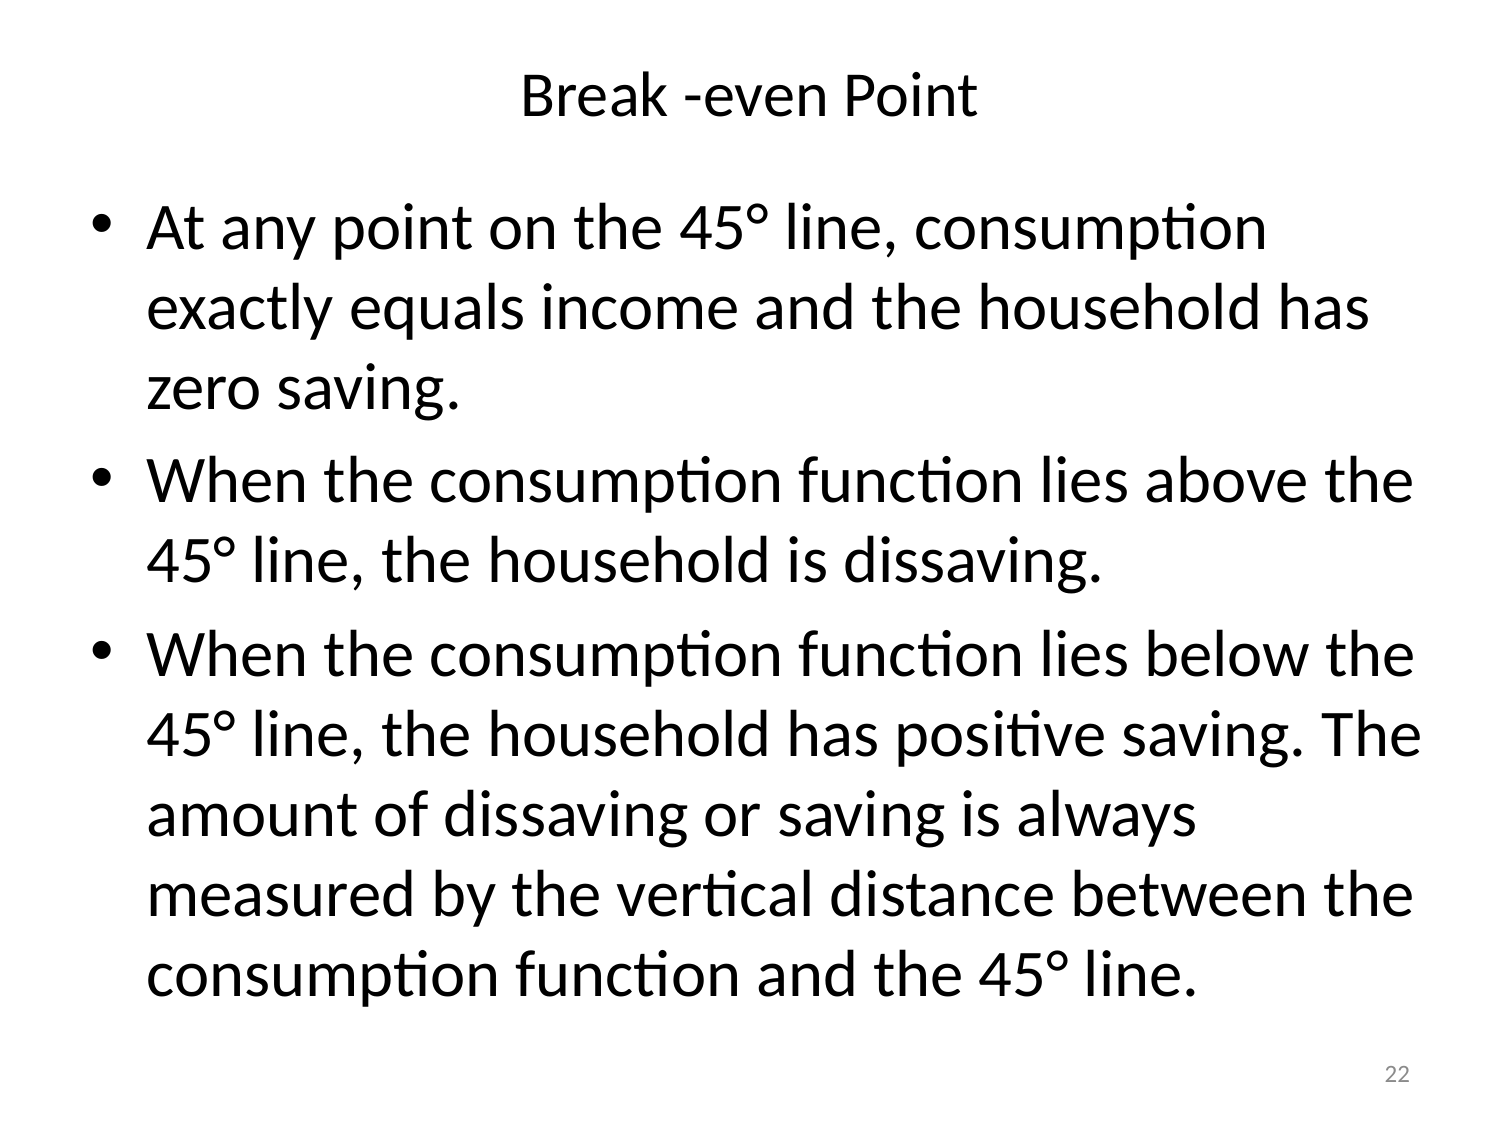

# Break -even Point
At any point on the 45° line, consumption exactly equals income and the household has zero saving.
When the consumption function lies above the 45° line, the household is dissaving.
When the consumption function lies below the 45° line, the household has positive saving. The amount of dissaving or saving is always measured by the vertical distance between the consumption function and the 45° line.
22